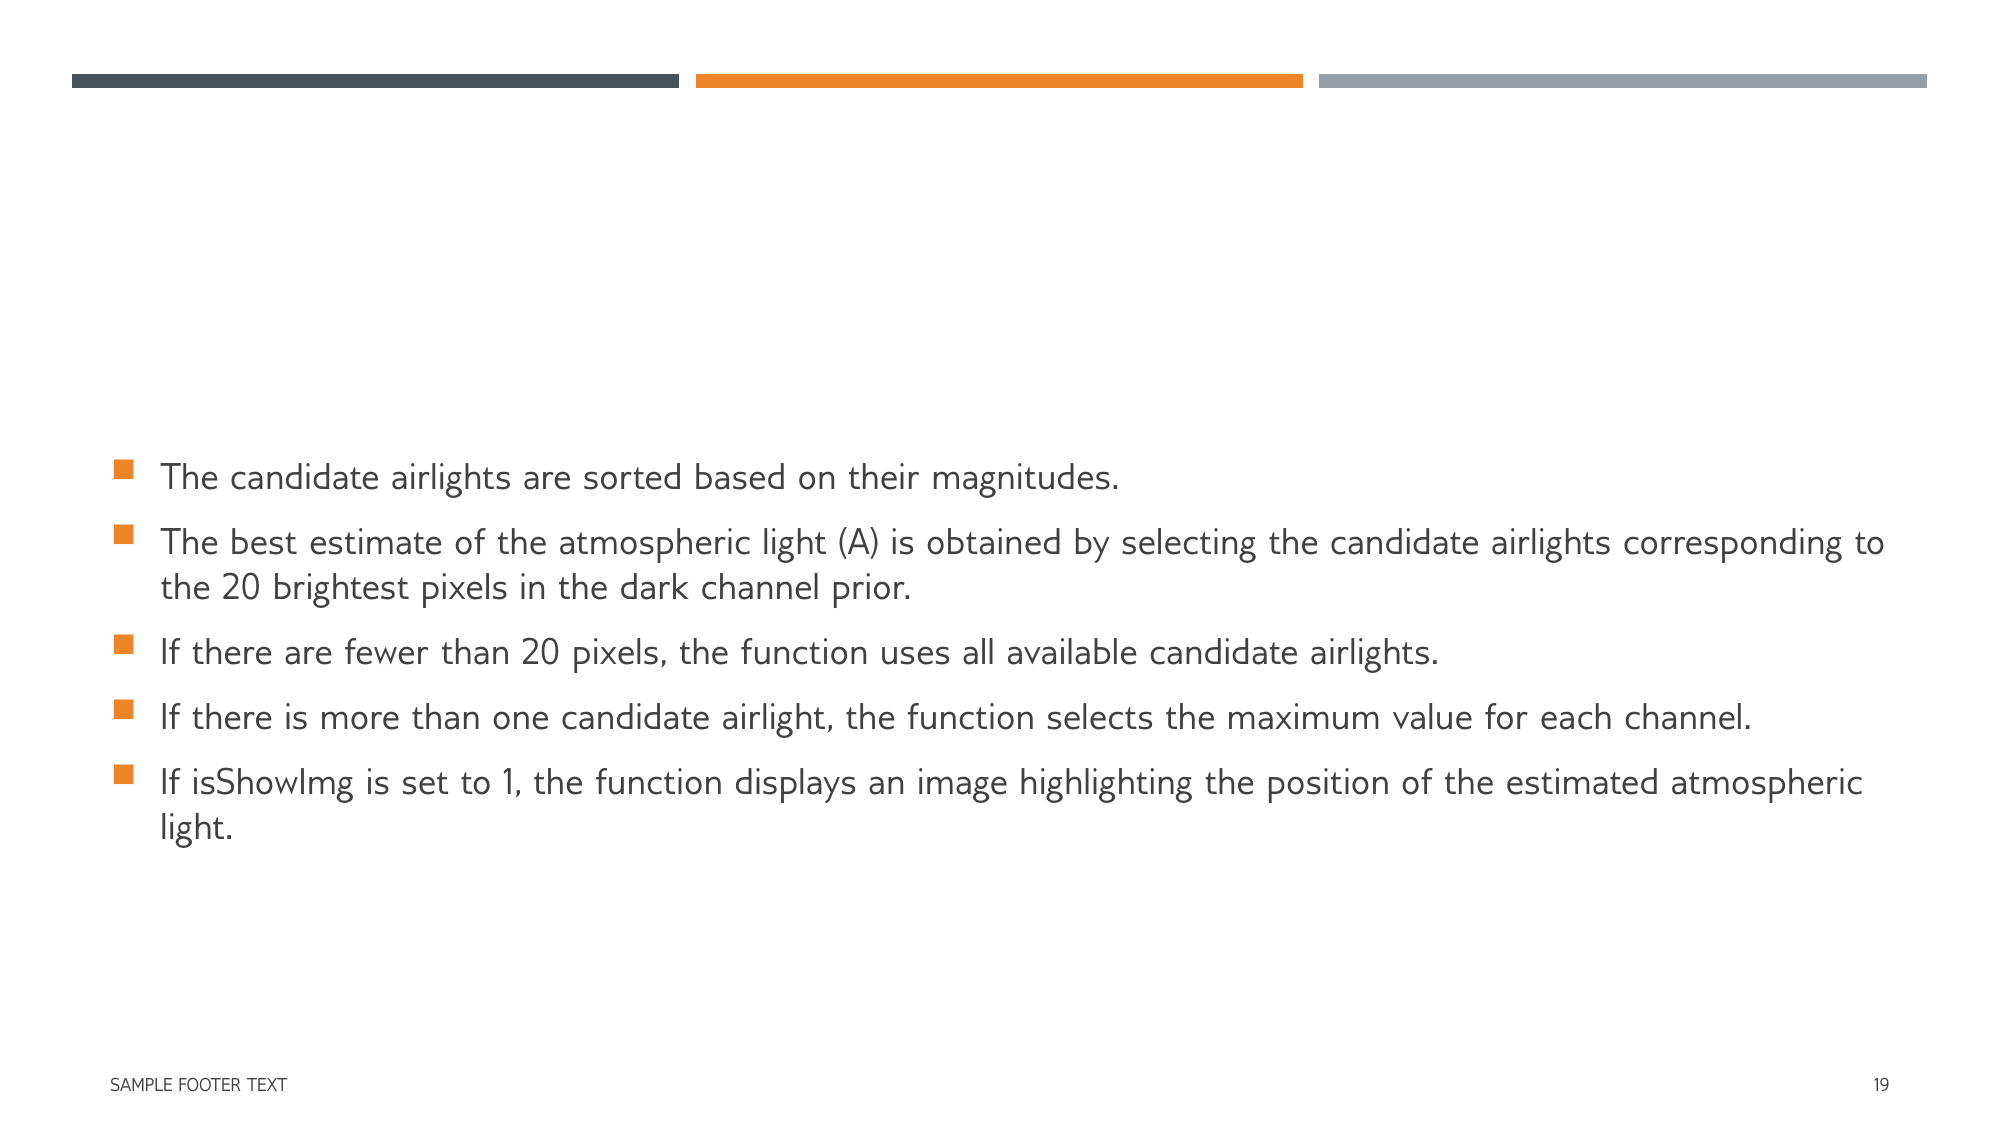

The candidate airlights are sorted based on their magnitudes.
The best estimate of the atmospheric light (A) is obtained by selecting the candidate airlights corresponding to the 20 brightest pixels in the dark channel prior.
If there are fewer than 20 pixels, the function uses all available candidate airlights.
If there is more than one candidate airlight, the function selects the maximum value for each channel.
If isShowImg is set to 1, the function displays an image highlighting the position of the estimated atmospheric light.

Sample Footer Text
19